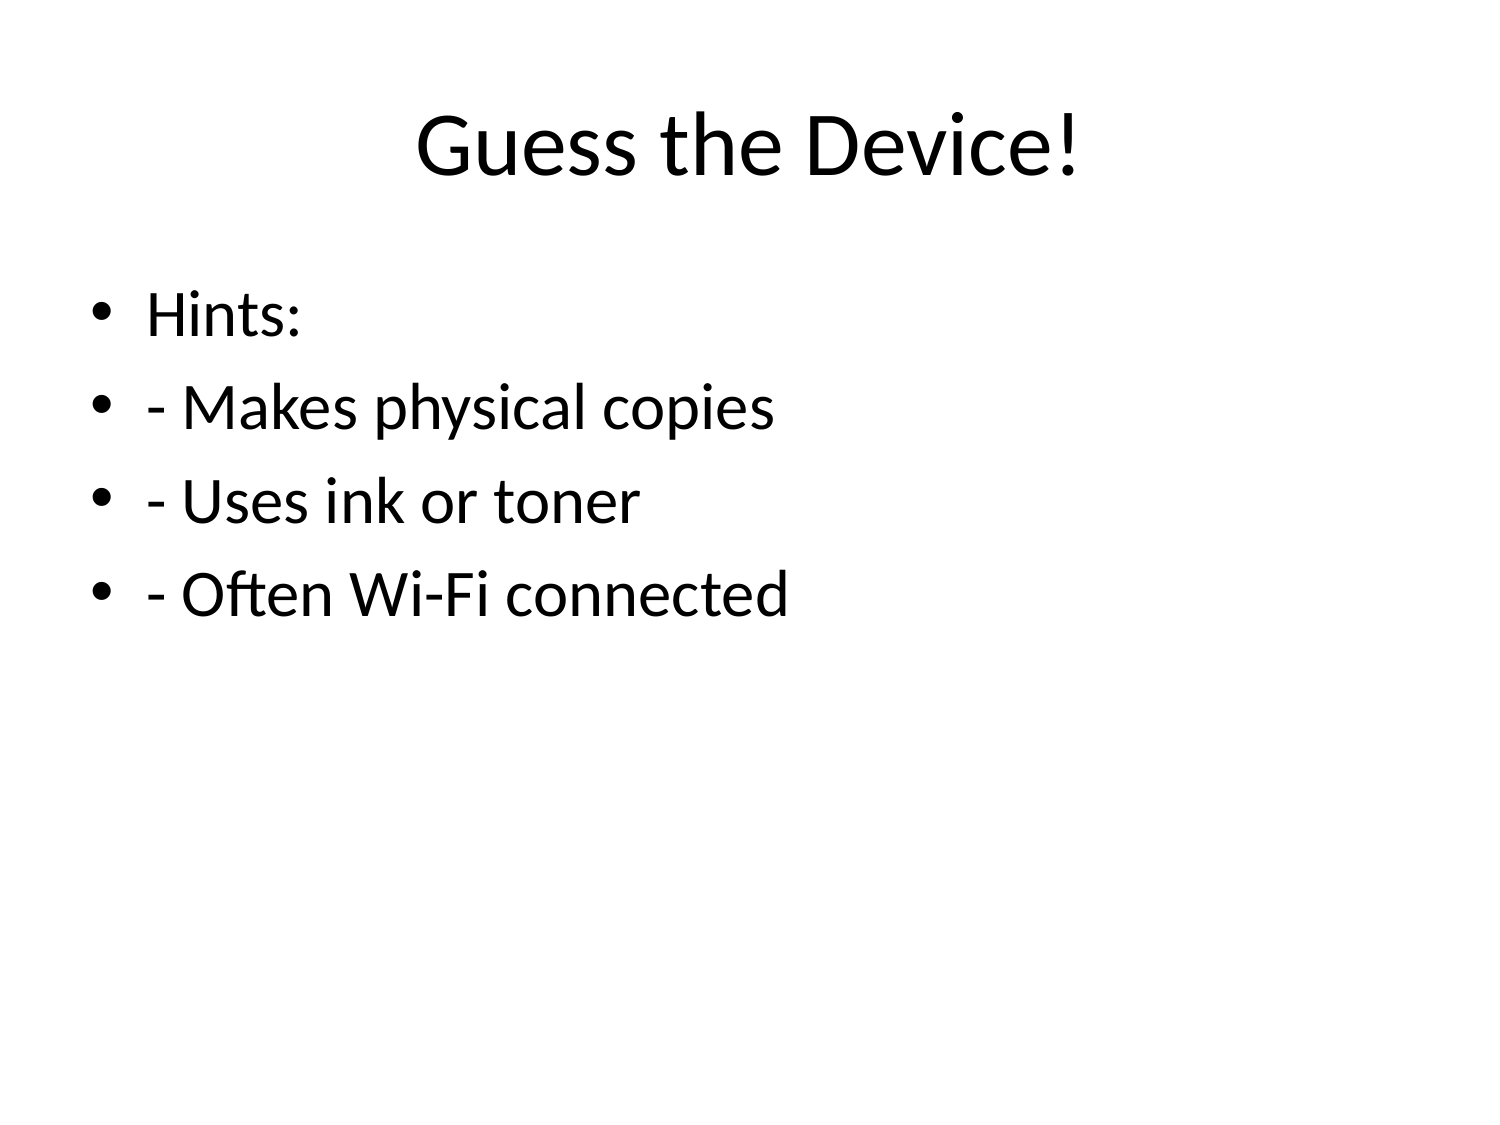

# Guess the Device!
Hints:
- Makes physical copies
- Uses ink or toner
- Often Wi-Fi connected